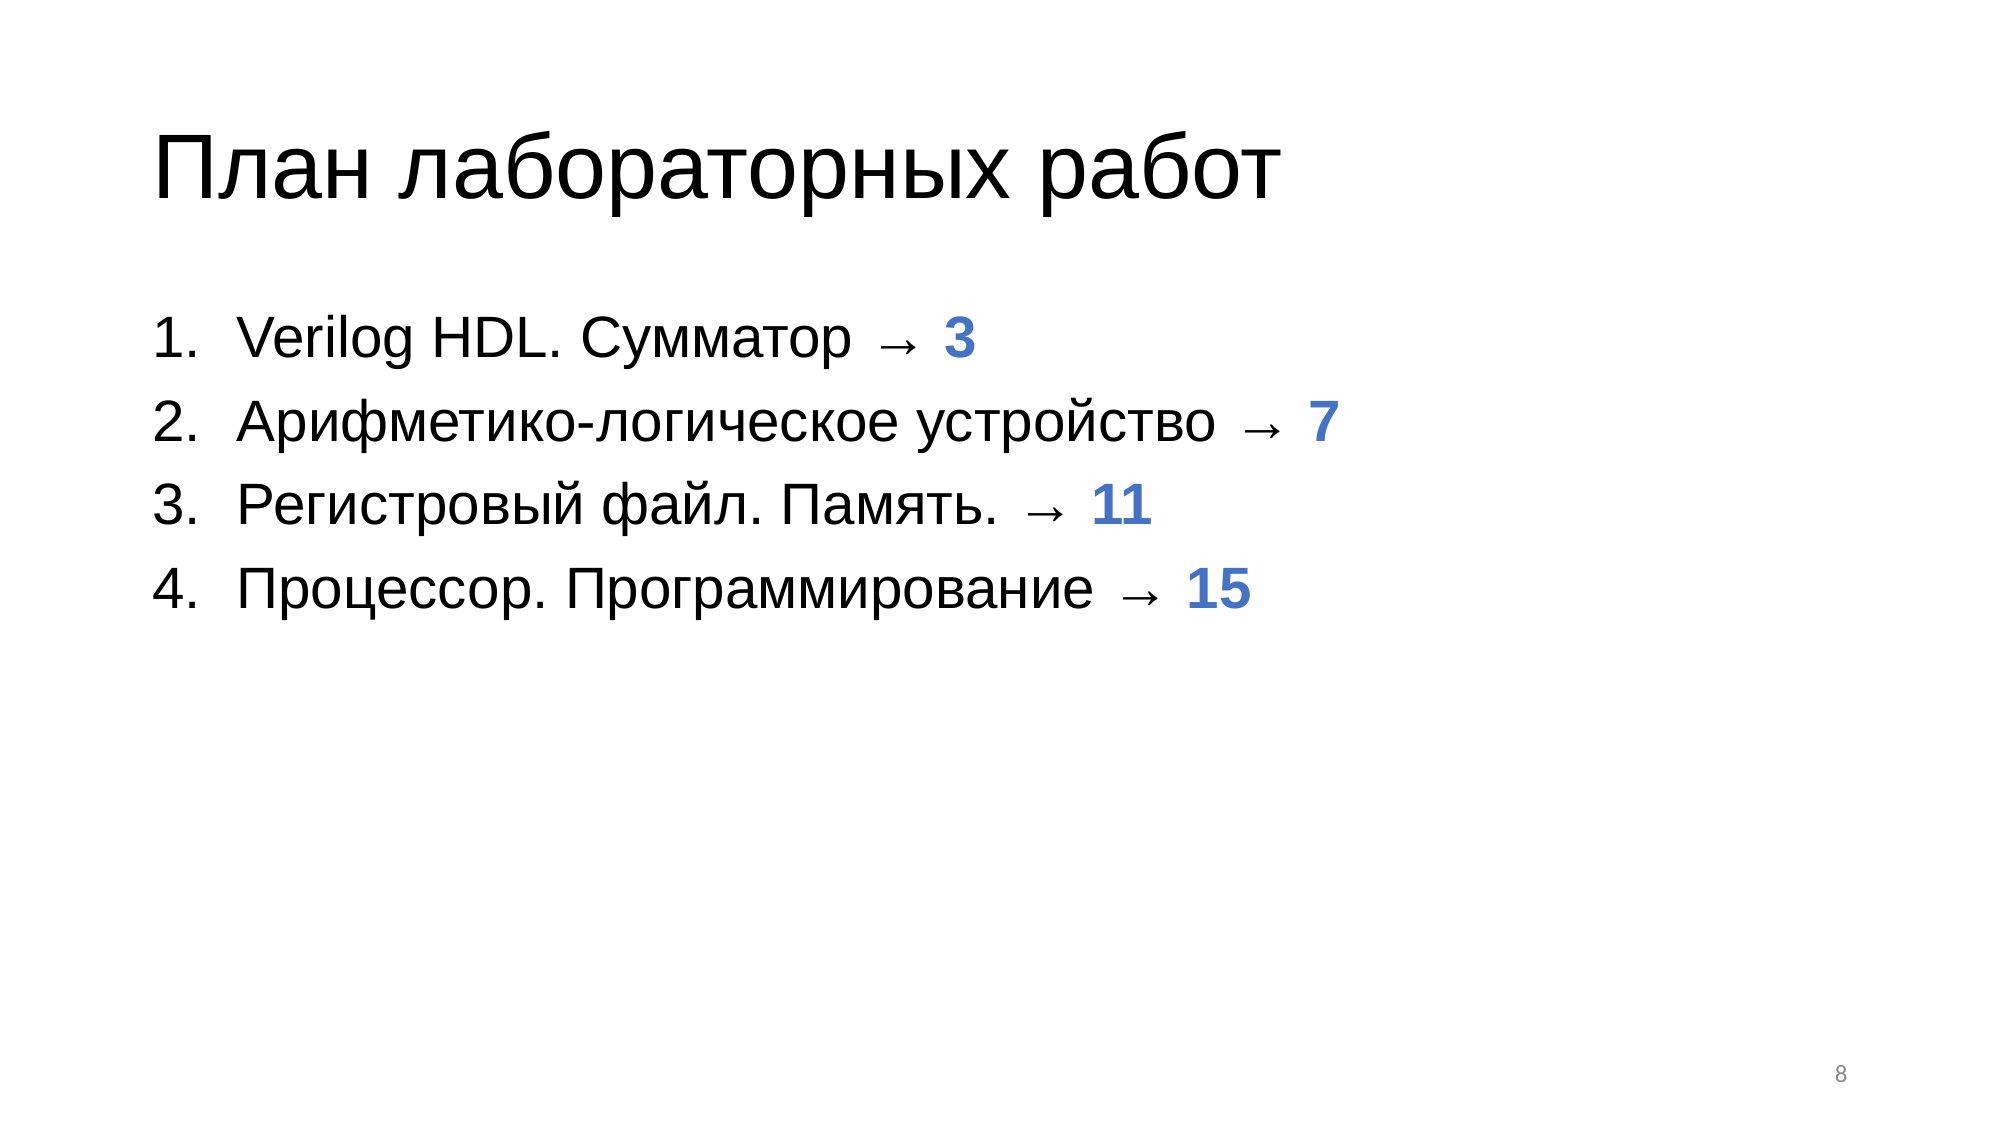

# План лабораторных работ
Verilog HDL. Сумматор → 3
Арифметико-логическое устройство → 7
Регистровый файл. Память. → 11
Процессор. Программирование → 15

8